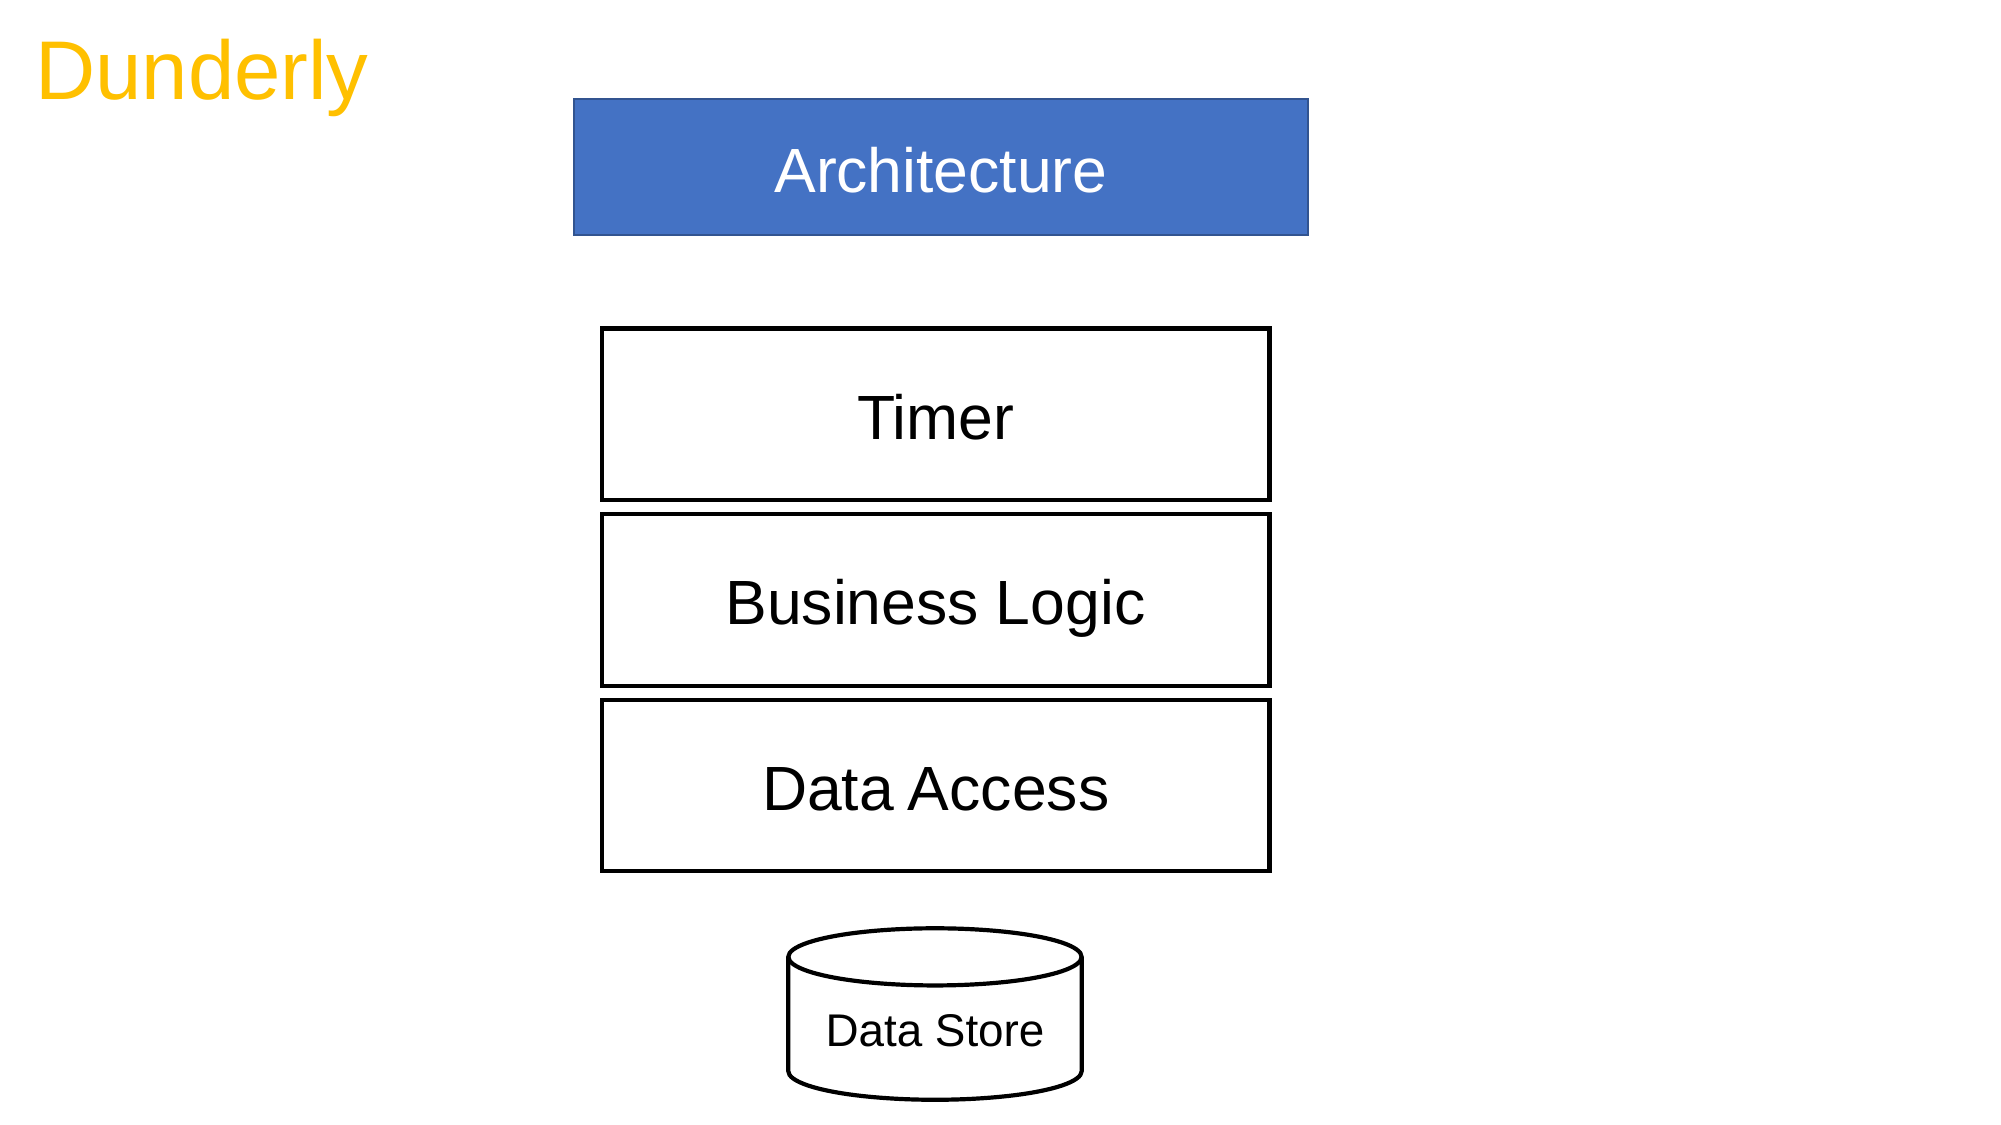

Dunderly
Architecture
Timer
Business Logic
Data Access
Data Store